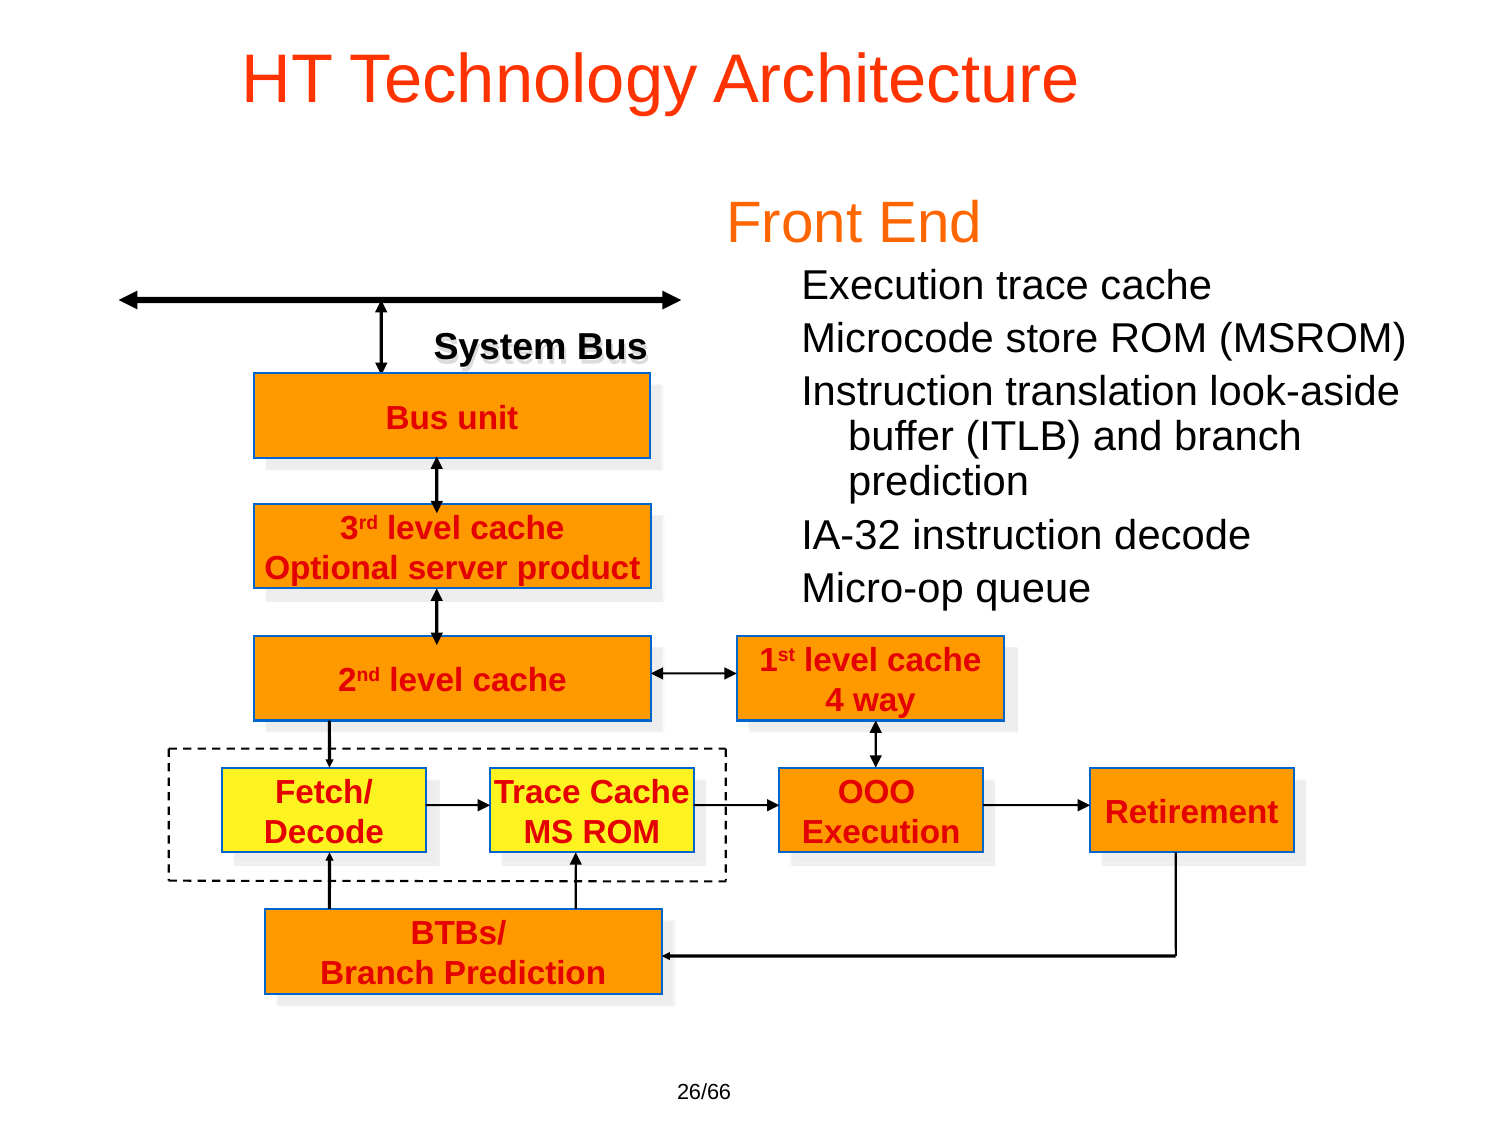

# HT Technology Architecture
Front End
Execution trace cache
Microcode store ROM (MSROM)
Instruction translation look-aside buffer (ITLB) and branch prediction
IA-32 instruction decode
Micro-op queue

System Bus
Bus unit

3rd level cache
Optional server product

2nd level cache
1st level cache
4 way

Fetch/
Decode
Trace Cache
MS ROM
OOO
Execution
Retirement

BTBs/
Branch Prediction